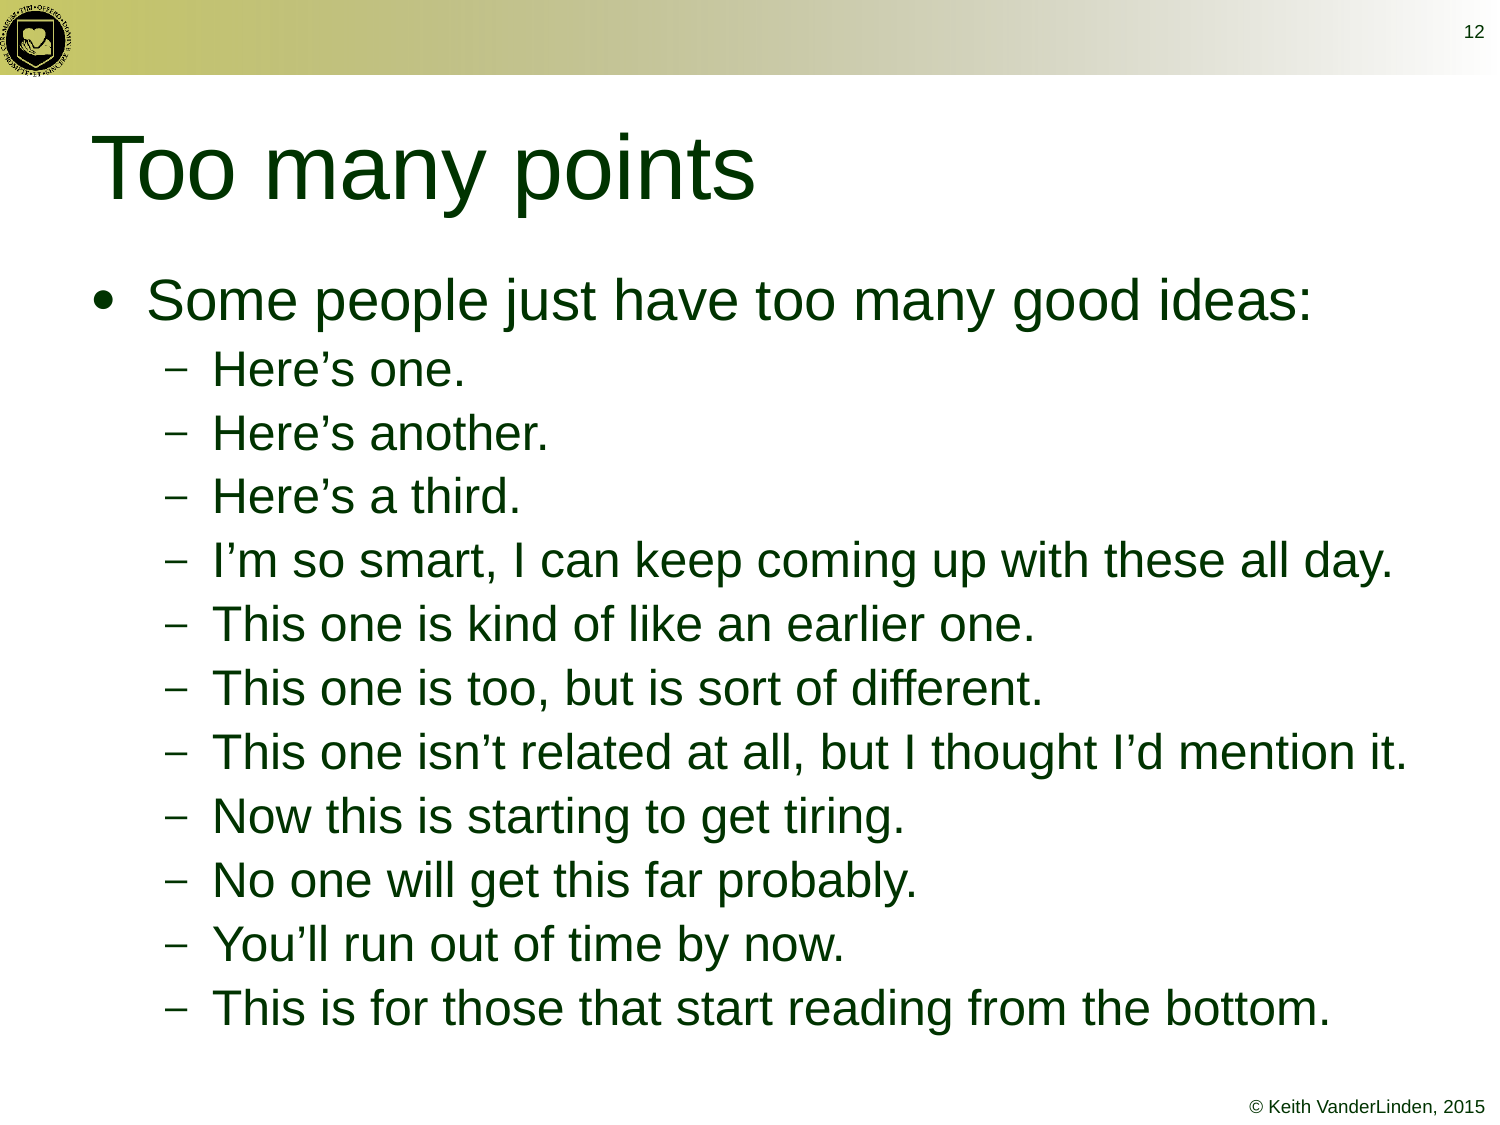

12
# Too many points
Some people just have too many good ideas:
Here’s one.
Here’s another.
Here’s a third.
I’m so smart, I can keep coming up with these all day.
This one is kind of like an earlier one.
This one is too, but is sort of different.
This one isn’t related at all, but I thought I’d mention it.
Now this is starting to get tiring.
No one will get this far probably.
You’ll run out of time by now.
This is for those that start reading from the bottom.